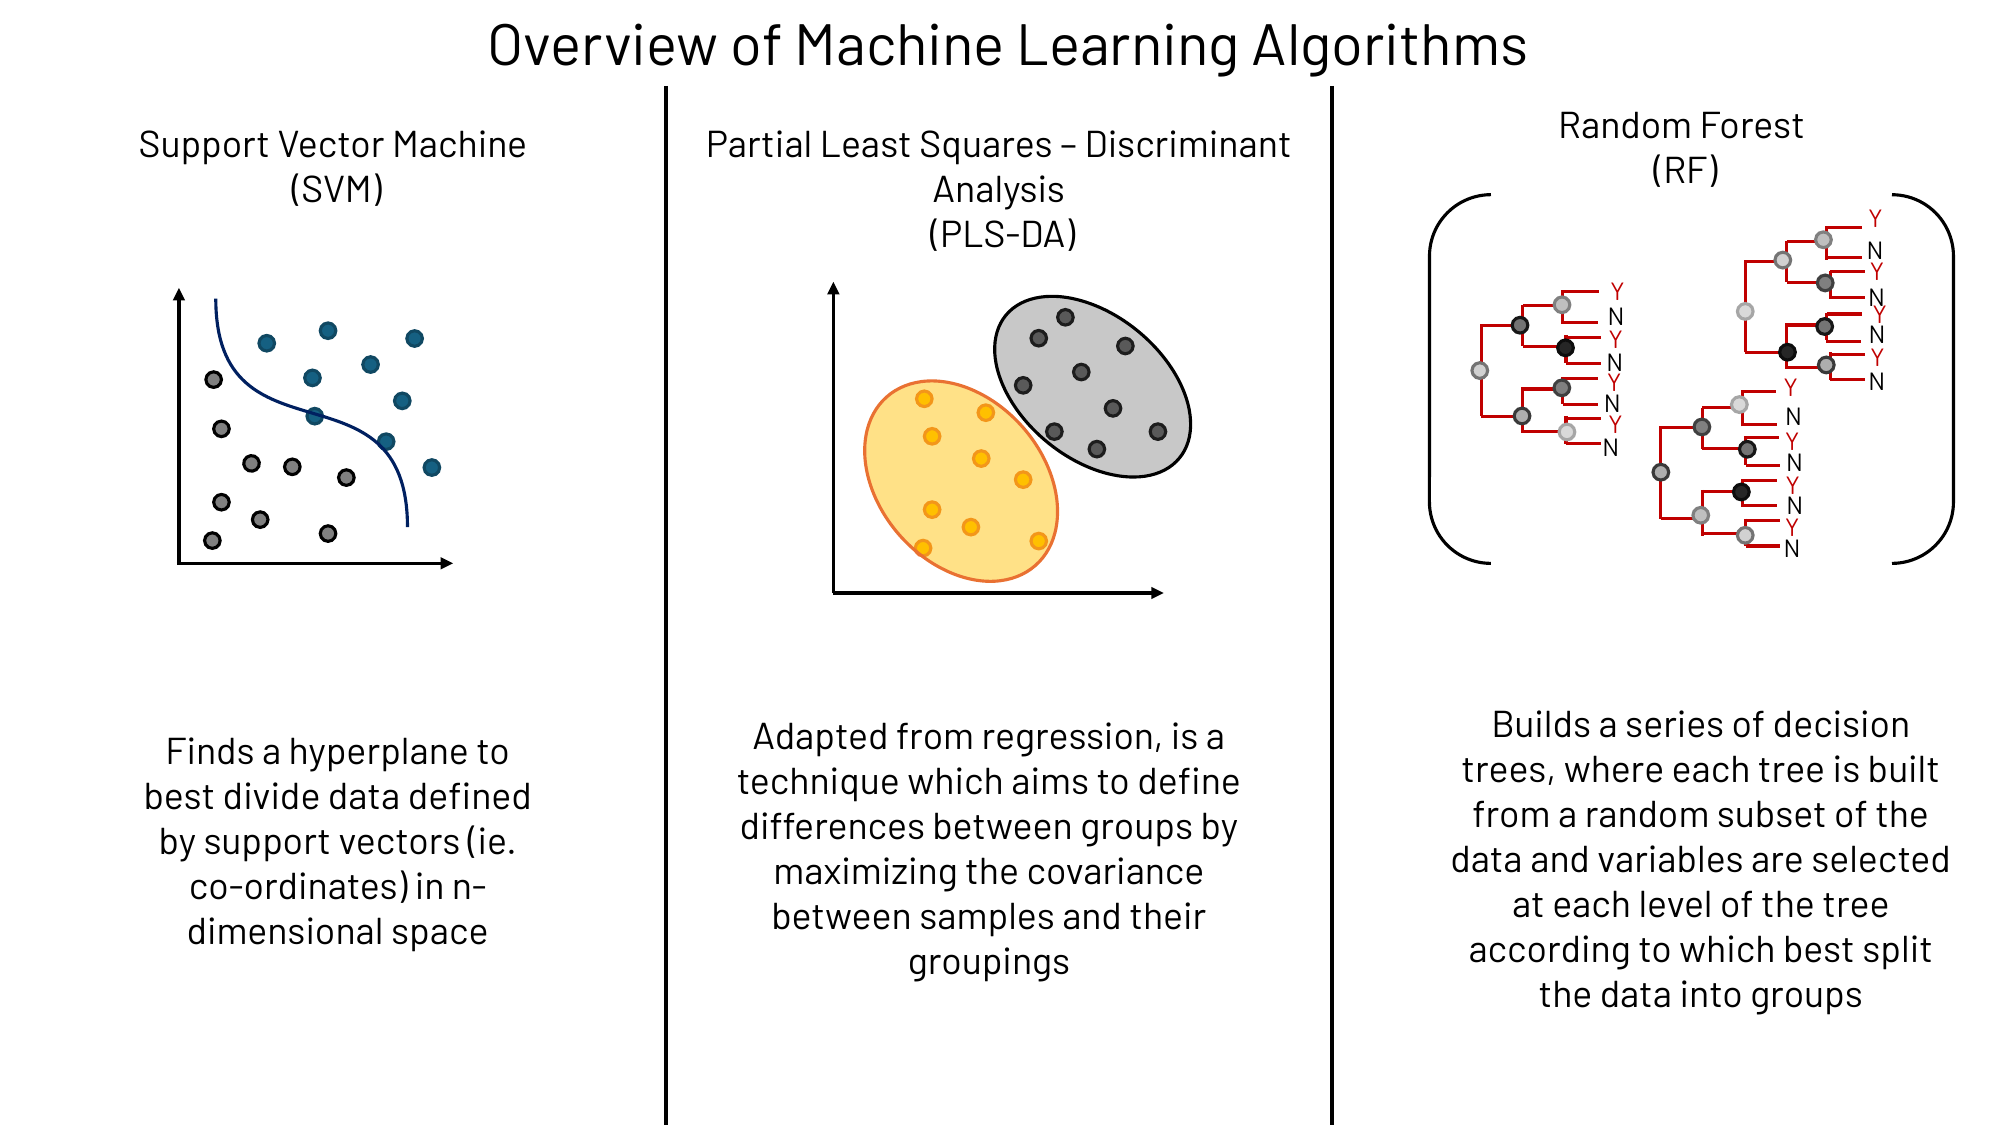

Overview of Machine Learning Algorithms
Random Forest
 (RF)
Partial Least Squares – Discriminant Analysis
 (PLS-DA)
Support Vector Machine
 (SVM)

Y
N

Y

Y

N

Y
N

N
Y

Y

N

N
Y

Y

N

N

Y

Y

N

N

Y

N

Y

N

Builds a series of decision trees, where each tree is built from a random subset of the data and variables are selected at each level of the tree according to which best split the data into groups
Adapted from regression, is a technique which aims to define differences between groups by maximizing the covariance between samples and their groupings
Finds a hyperplane to best divide data defined by support vectors (ie. co-ordinates) in n-dimensional space